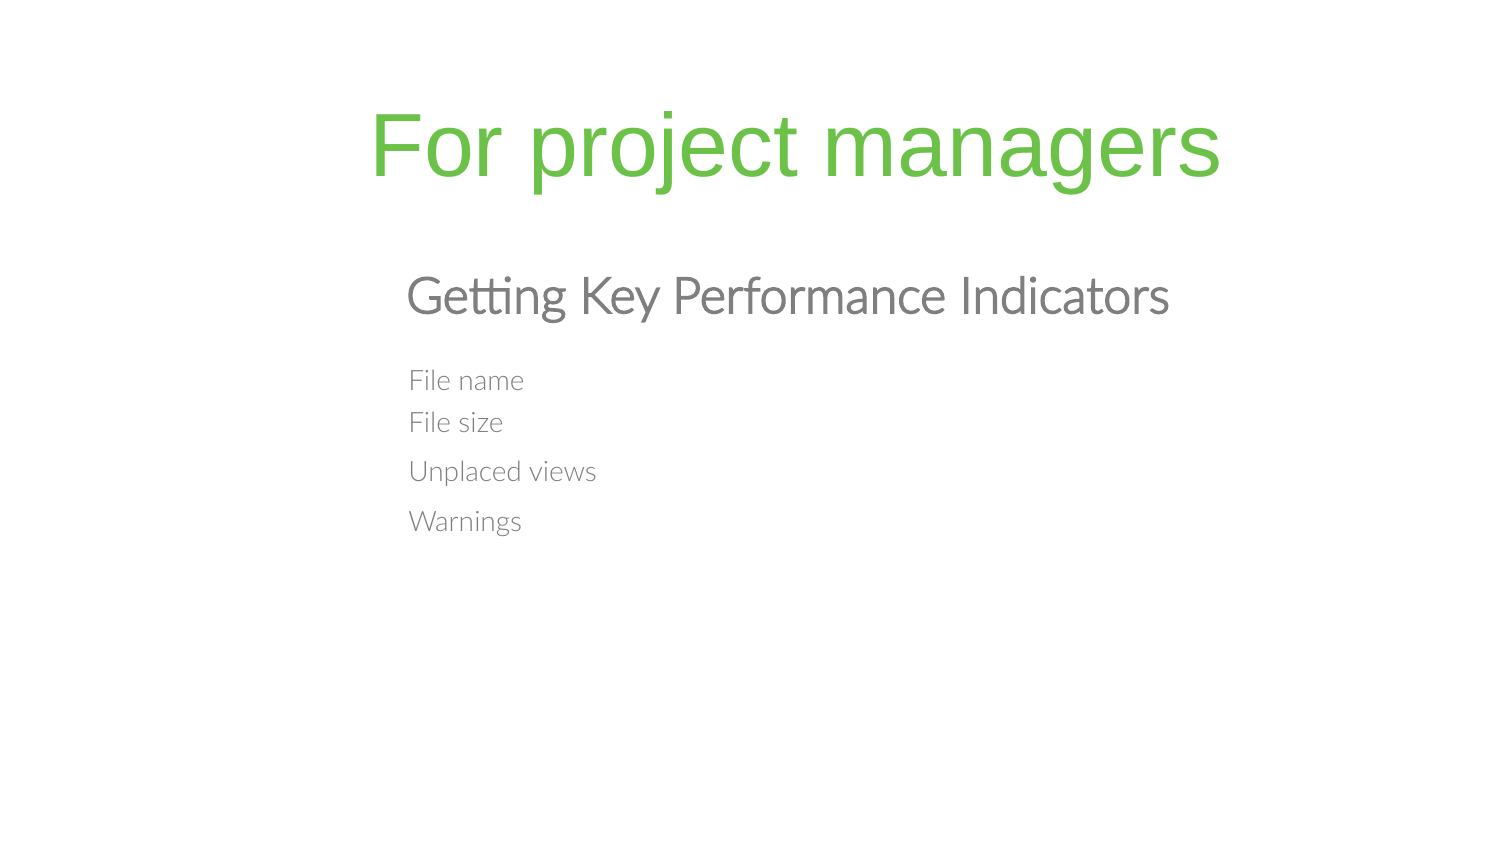

For project managers
Getting Key Performance Indicators
File name
File size
Unplaced views
Warnings